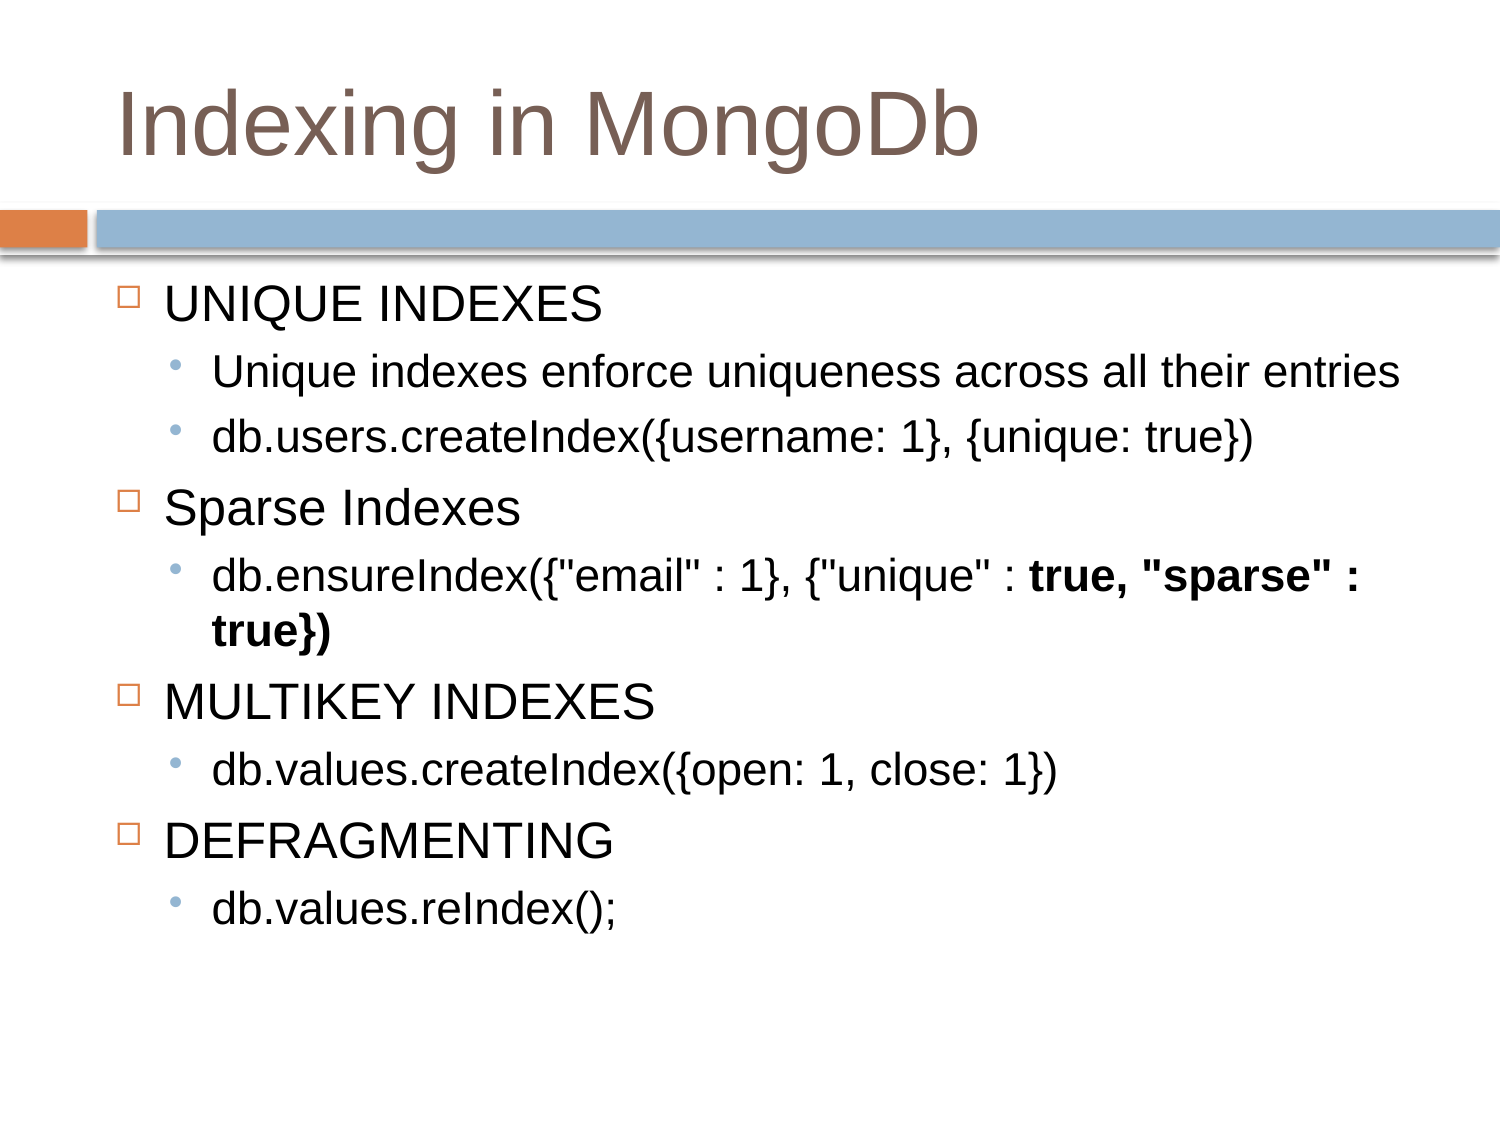

# Indexing in MongoDb
UNIQUE INDEXES
Unique indexes enforce uniqueness across all their entries
db.users.createIndex({username: 1}, {unique: true})
Sparse Indexes
db.ensureIndex({"email" : 1}, {"unique" : true, "sparse" : true})
MULTIKEY INDEXES
db.values.createIndex({open: 1, close: 1})
DEFRAGMENTING
db.values.reIndex();